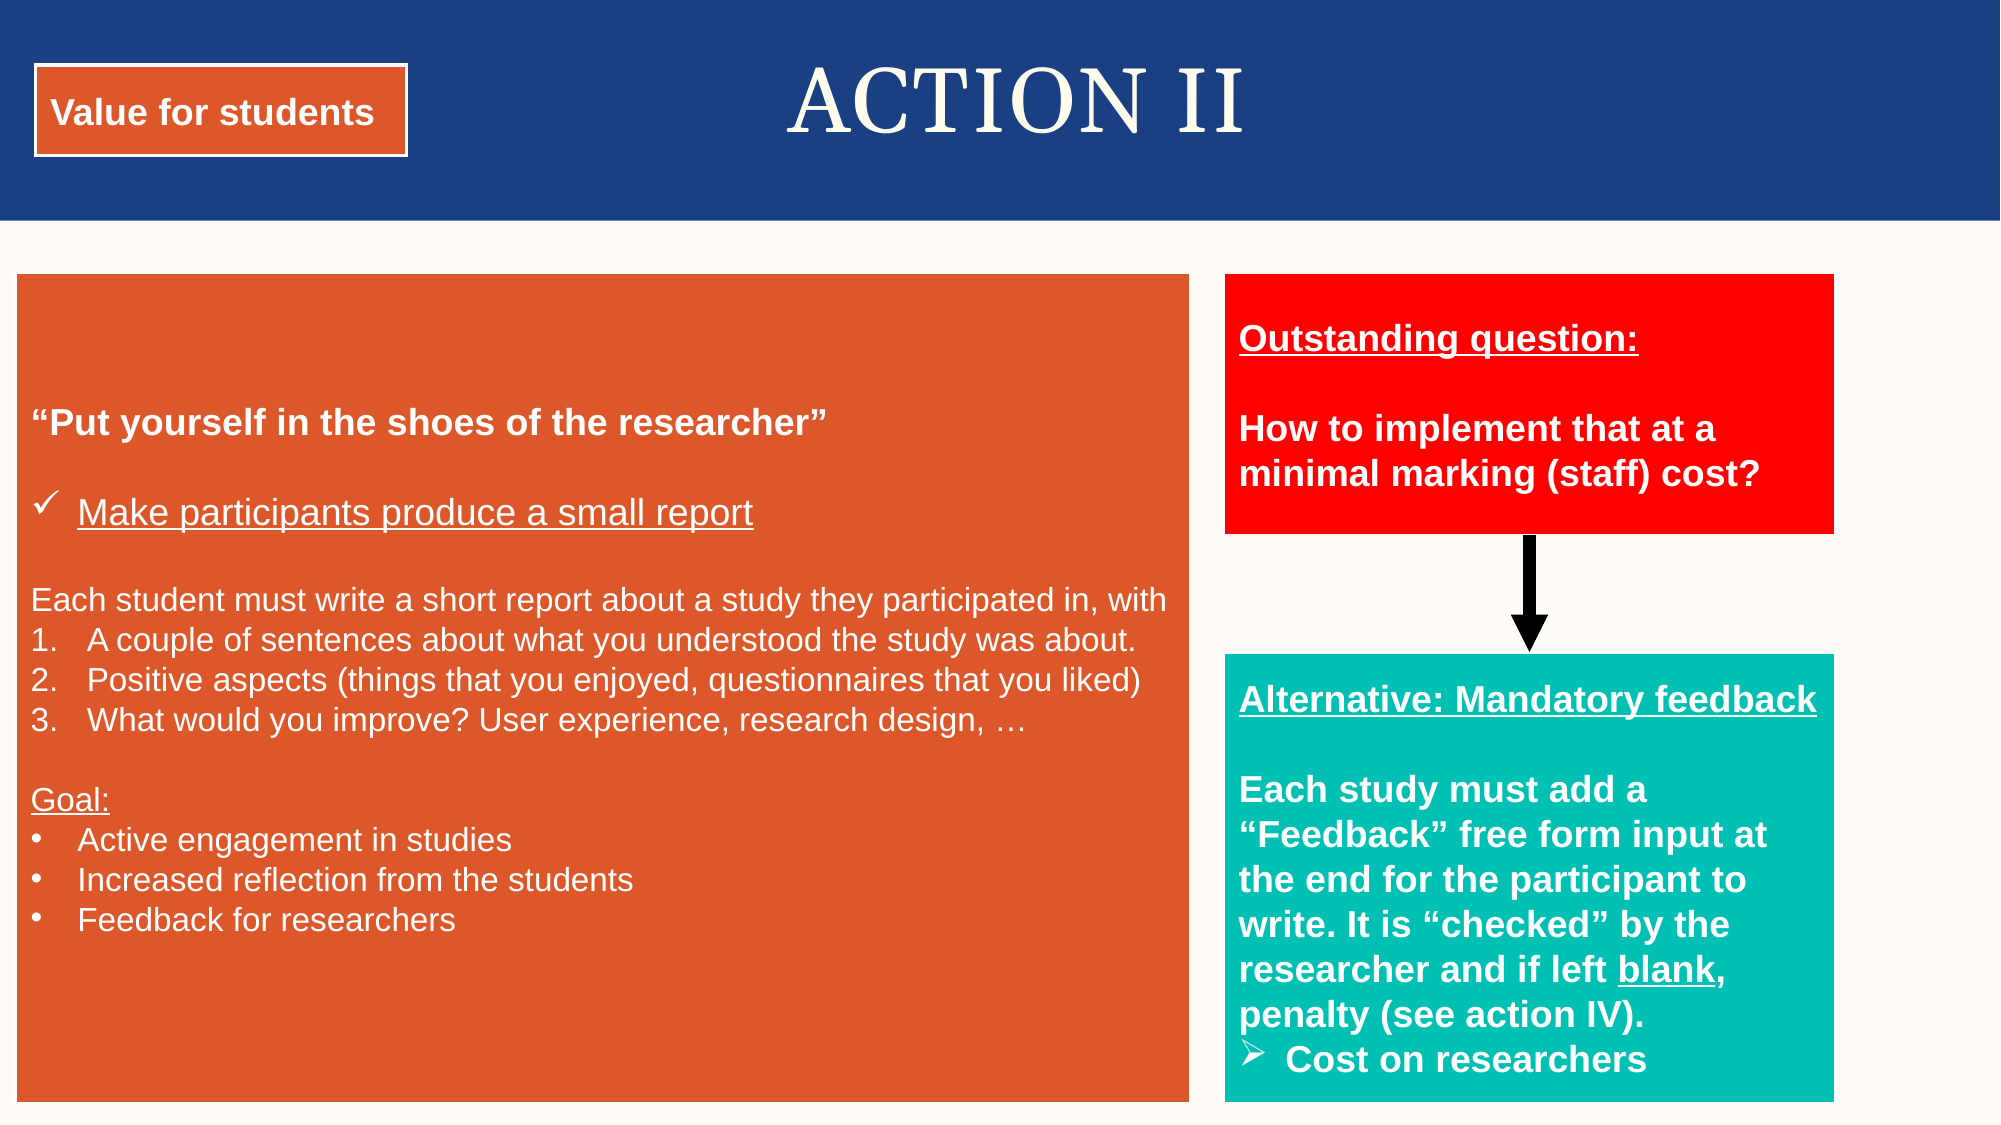

# ACTION II
Value for students
“Put yourself in the shoes of the researcher”

Make participants produce a small report

Each student must write a short report about a study they participated in, with
A couple of sentences about what you understood the study was about.
Positive aspects (things that you enjoyed, questionnaires that you liked)
What would you improve? User experience, research design, …

Goal:
Active engagement in studies
Increased reflection from the students
Feedback for researchers

Outstanding question:

How to implement that at a minimal marking (staff) cost?
Alternative: Mandatory feedback

Each study must add a “Feedback” free form input at the end for the participant to write. It is “checked” by the researcher and if left blank, penalty (see action IV).
Cost on researchers